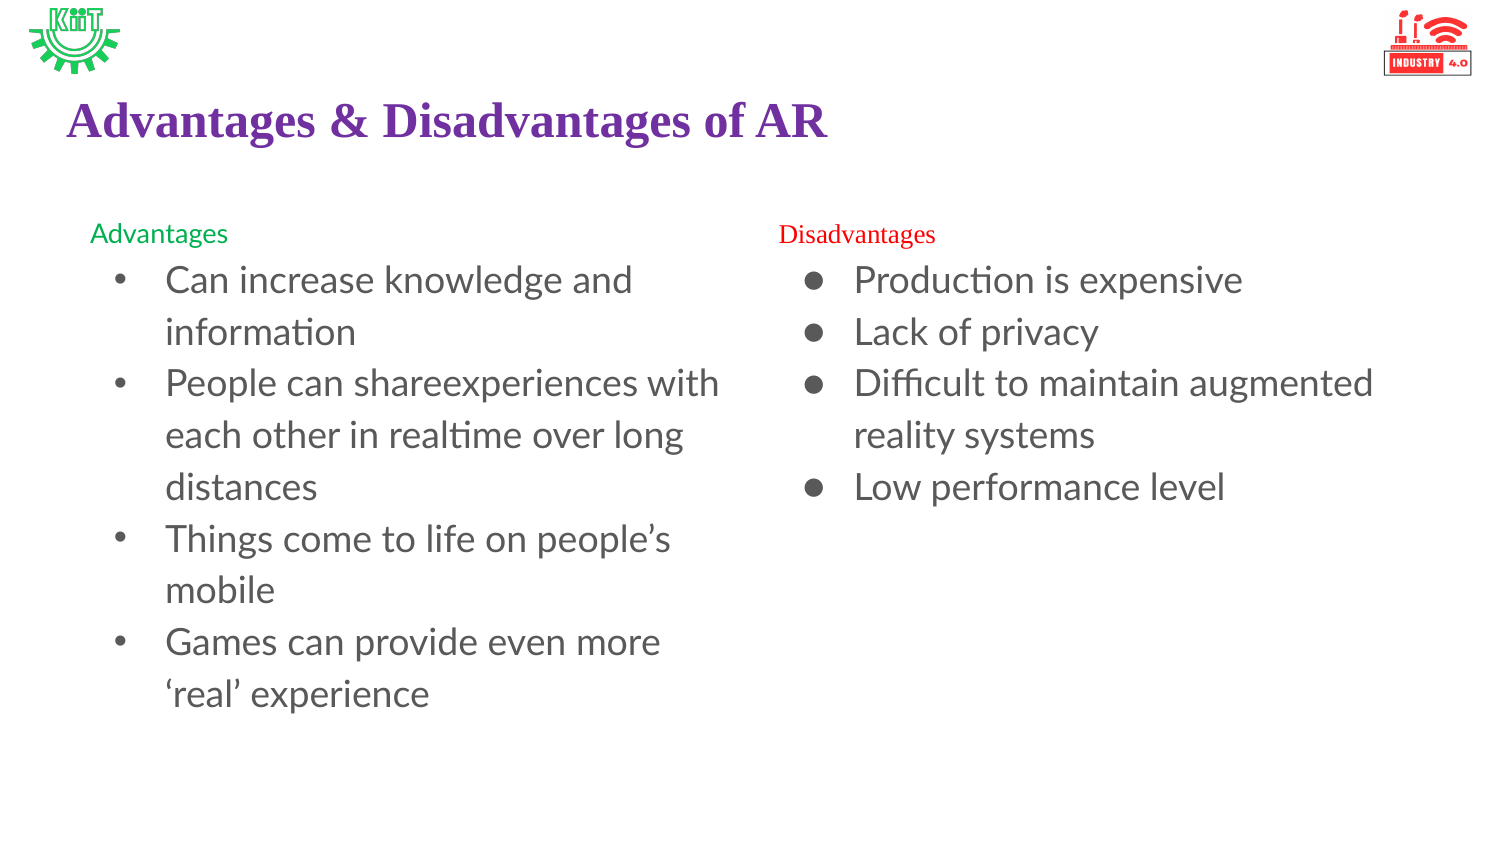

# Advantages & Disadvantages of AR
Advantages
Can increase knowledge and information
People can shareexperiences with each other in realtime over long distances
Things come to life on people’s mobile
Games can provide even more ‘real’ experience

Disadvantages
Production is expensive
Lack of privacy
Difficult to maintain augmented reality systems
Low performance level